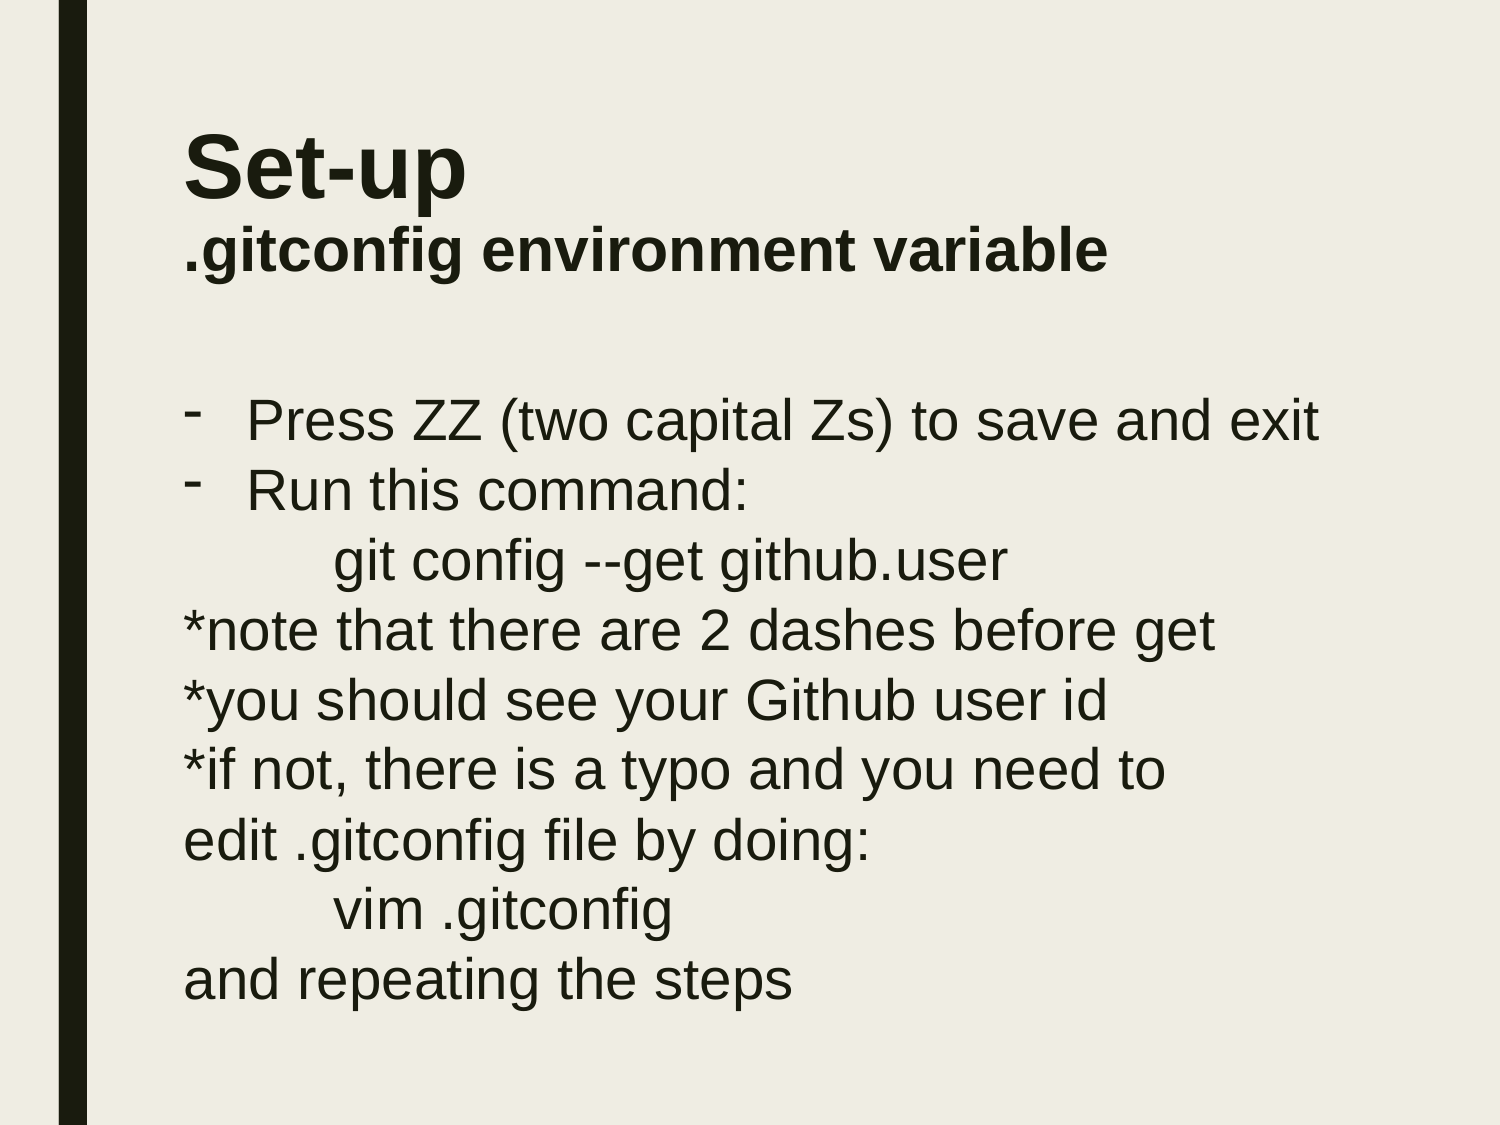

# Set-up .gitconfig environment variable
Press ZZ (two capital Zs) to save and exit
Run this command:
	git config --get github.user
*note that there are 2 dashes before get
*you should see your Github user id
*if not, there is a typo and you need to edit .gitconfig file by doing:
	vim .gitconfig
and repeating the steps